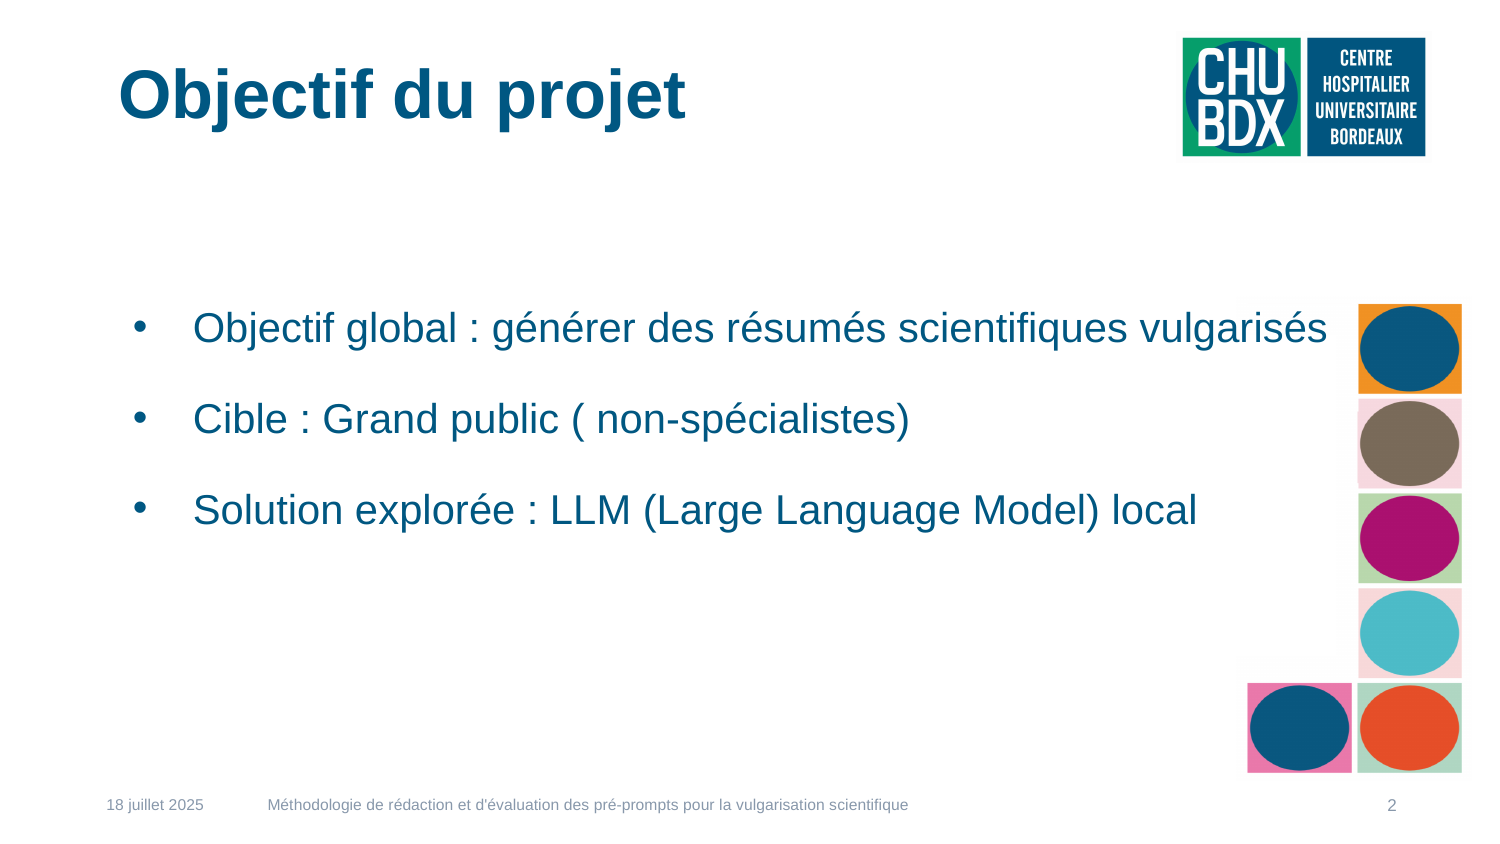

# Objectif du projet
Objectif global : générer des résumés scientifiques vulgarisés
Cible : Grand public ( non-spécialistes)
Solution explorée : LLM (Large Language Model) local
Méthodologie de rédaction et d'évaluation des pré-prompts pour la vulgarisation scientifique
18 juillet 2025
2